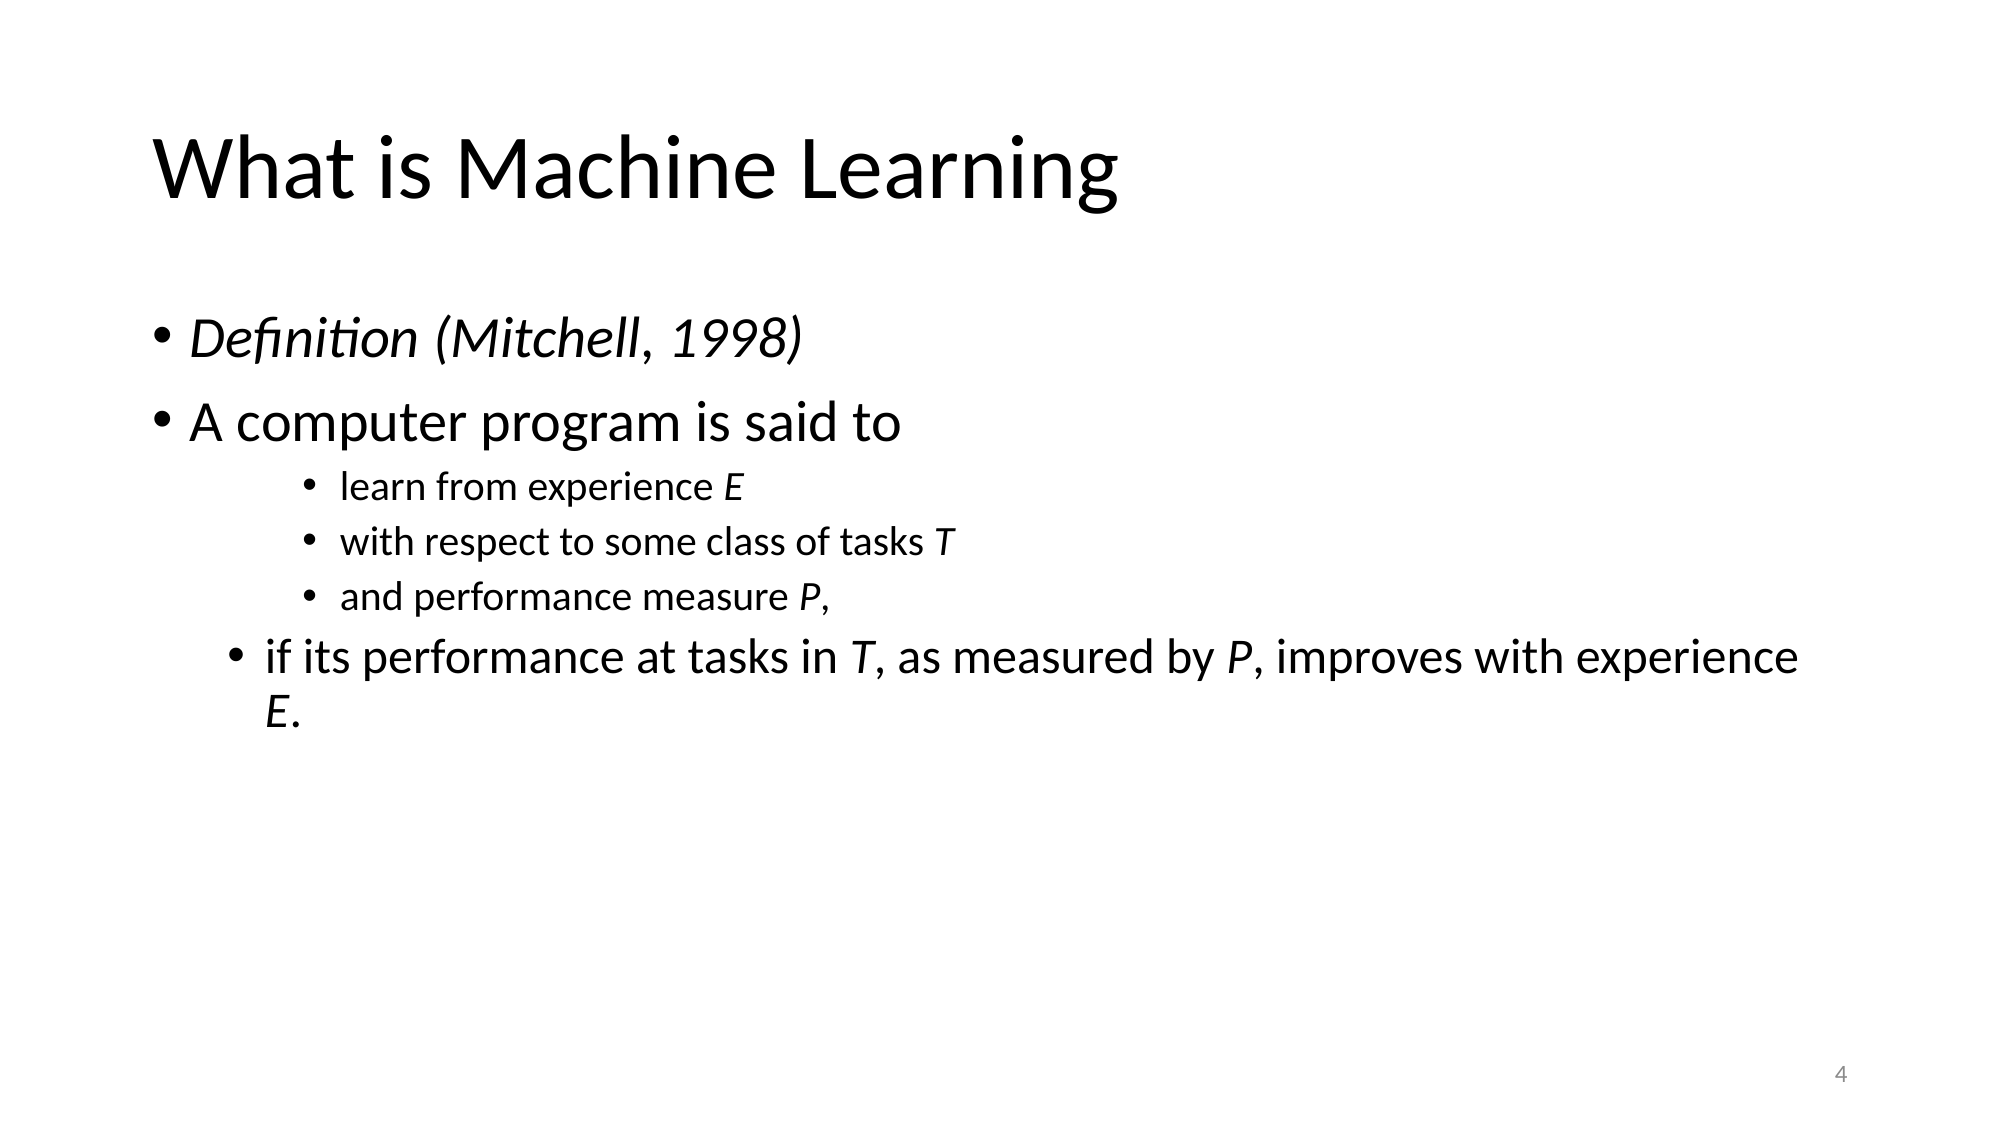

# What is Machine Learning
Definition (Mitchell, 1998)
A computer program is said to
learn from experience E
with respect to some class of tasks T
and performance measure P,
if its performance at tasks in T, as measured by P, improves with experience E.

4